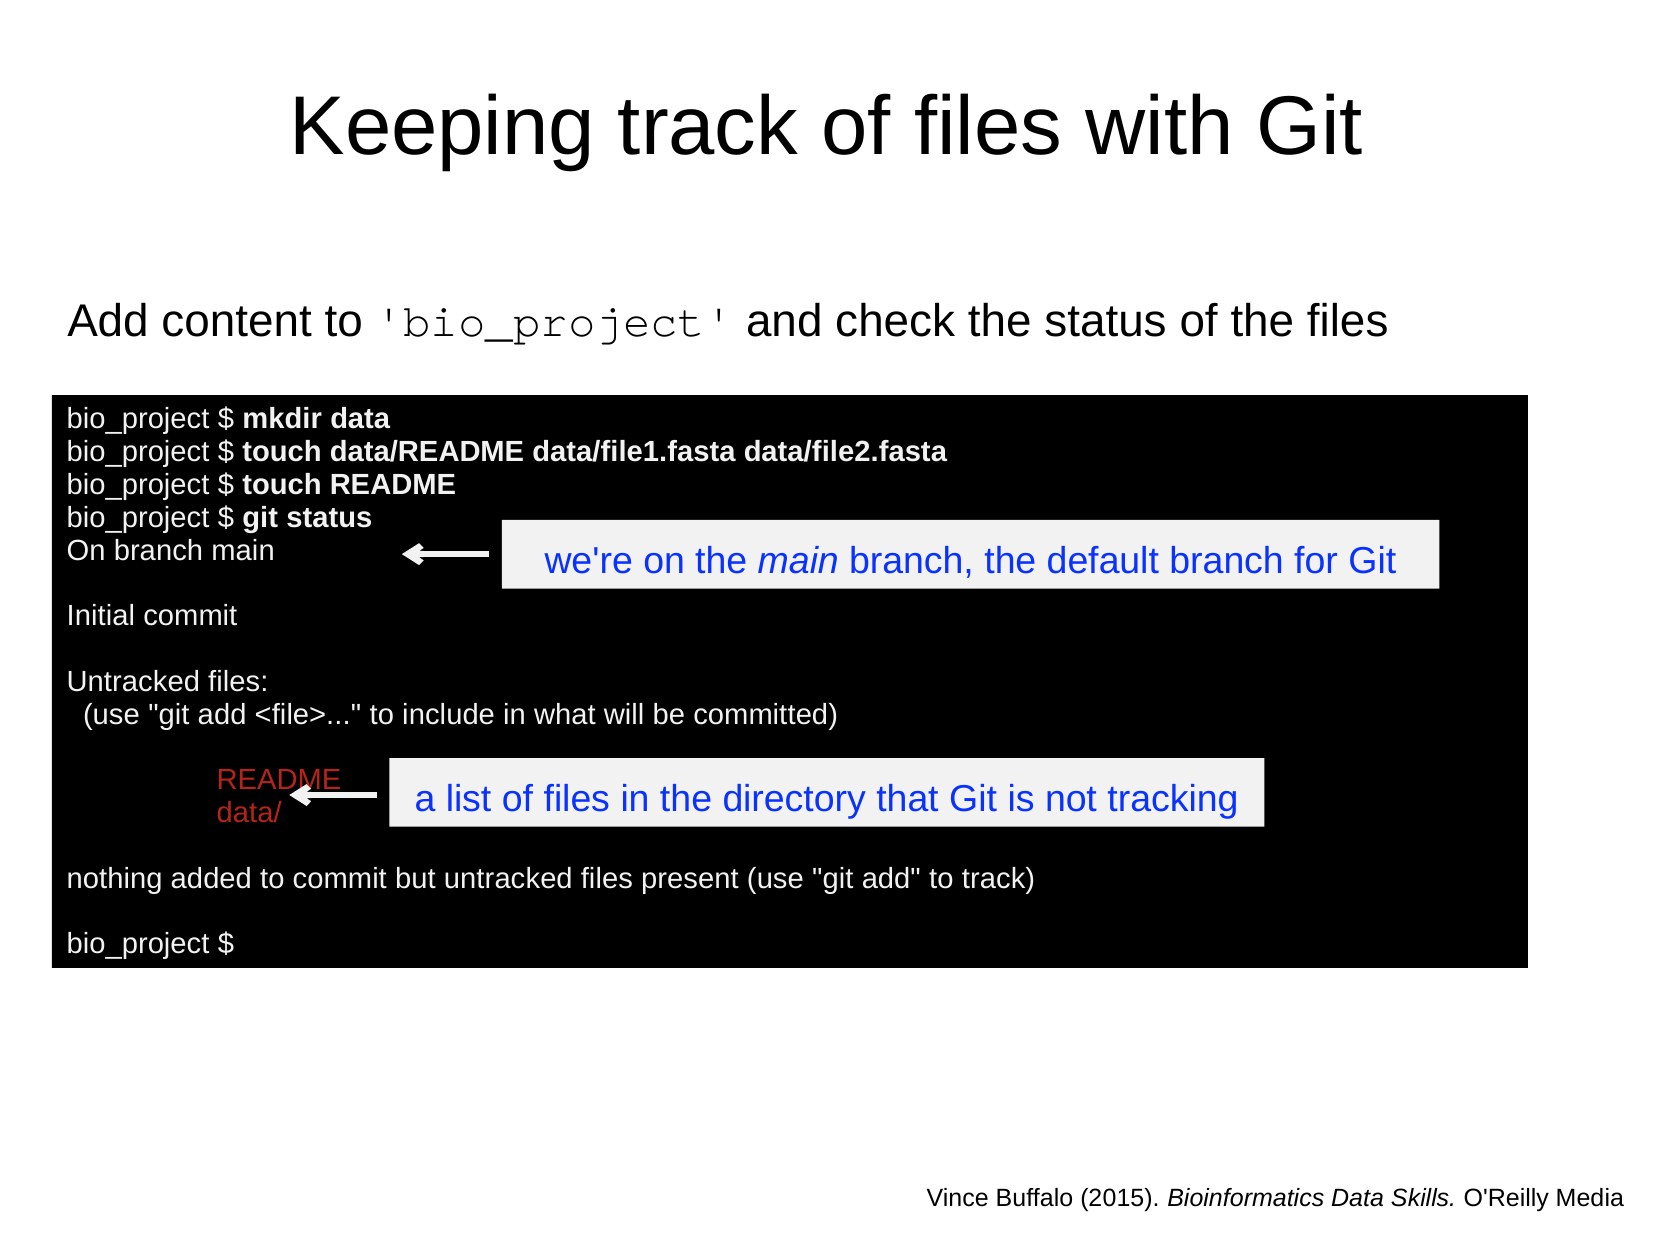

Keeping track of files with Git
Add content to 'bio_project' and check the status of the files
bio_project $ mkdir data
bio_project $ touch data/README data/file1.fasta data/file2.fasta
bio_project $ touch README
bio_project $ git status
On branch main

Initial commit

Untracked files:
  (use "git add <file>..." to include in what will be committed)

	README
	data/

nothing added to commit but untracked files present (use "git add" to track)

bio_project $
we're on the main branch, the default branch for Git
a list of files in the directory that Git is not tracking
Vince Buffalo (2015). Bioinformatics Data Skills. O'Reilly Media